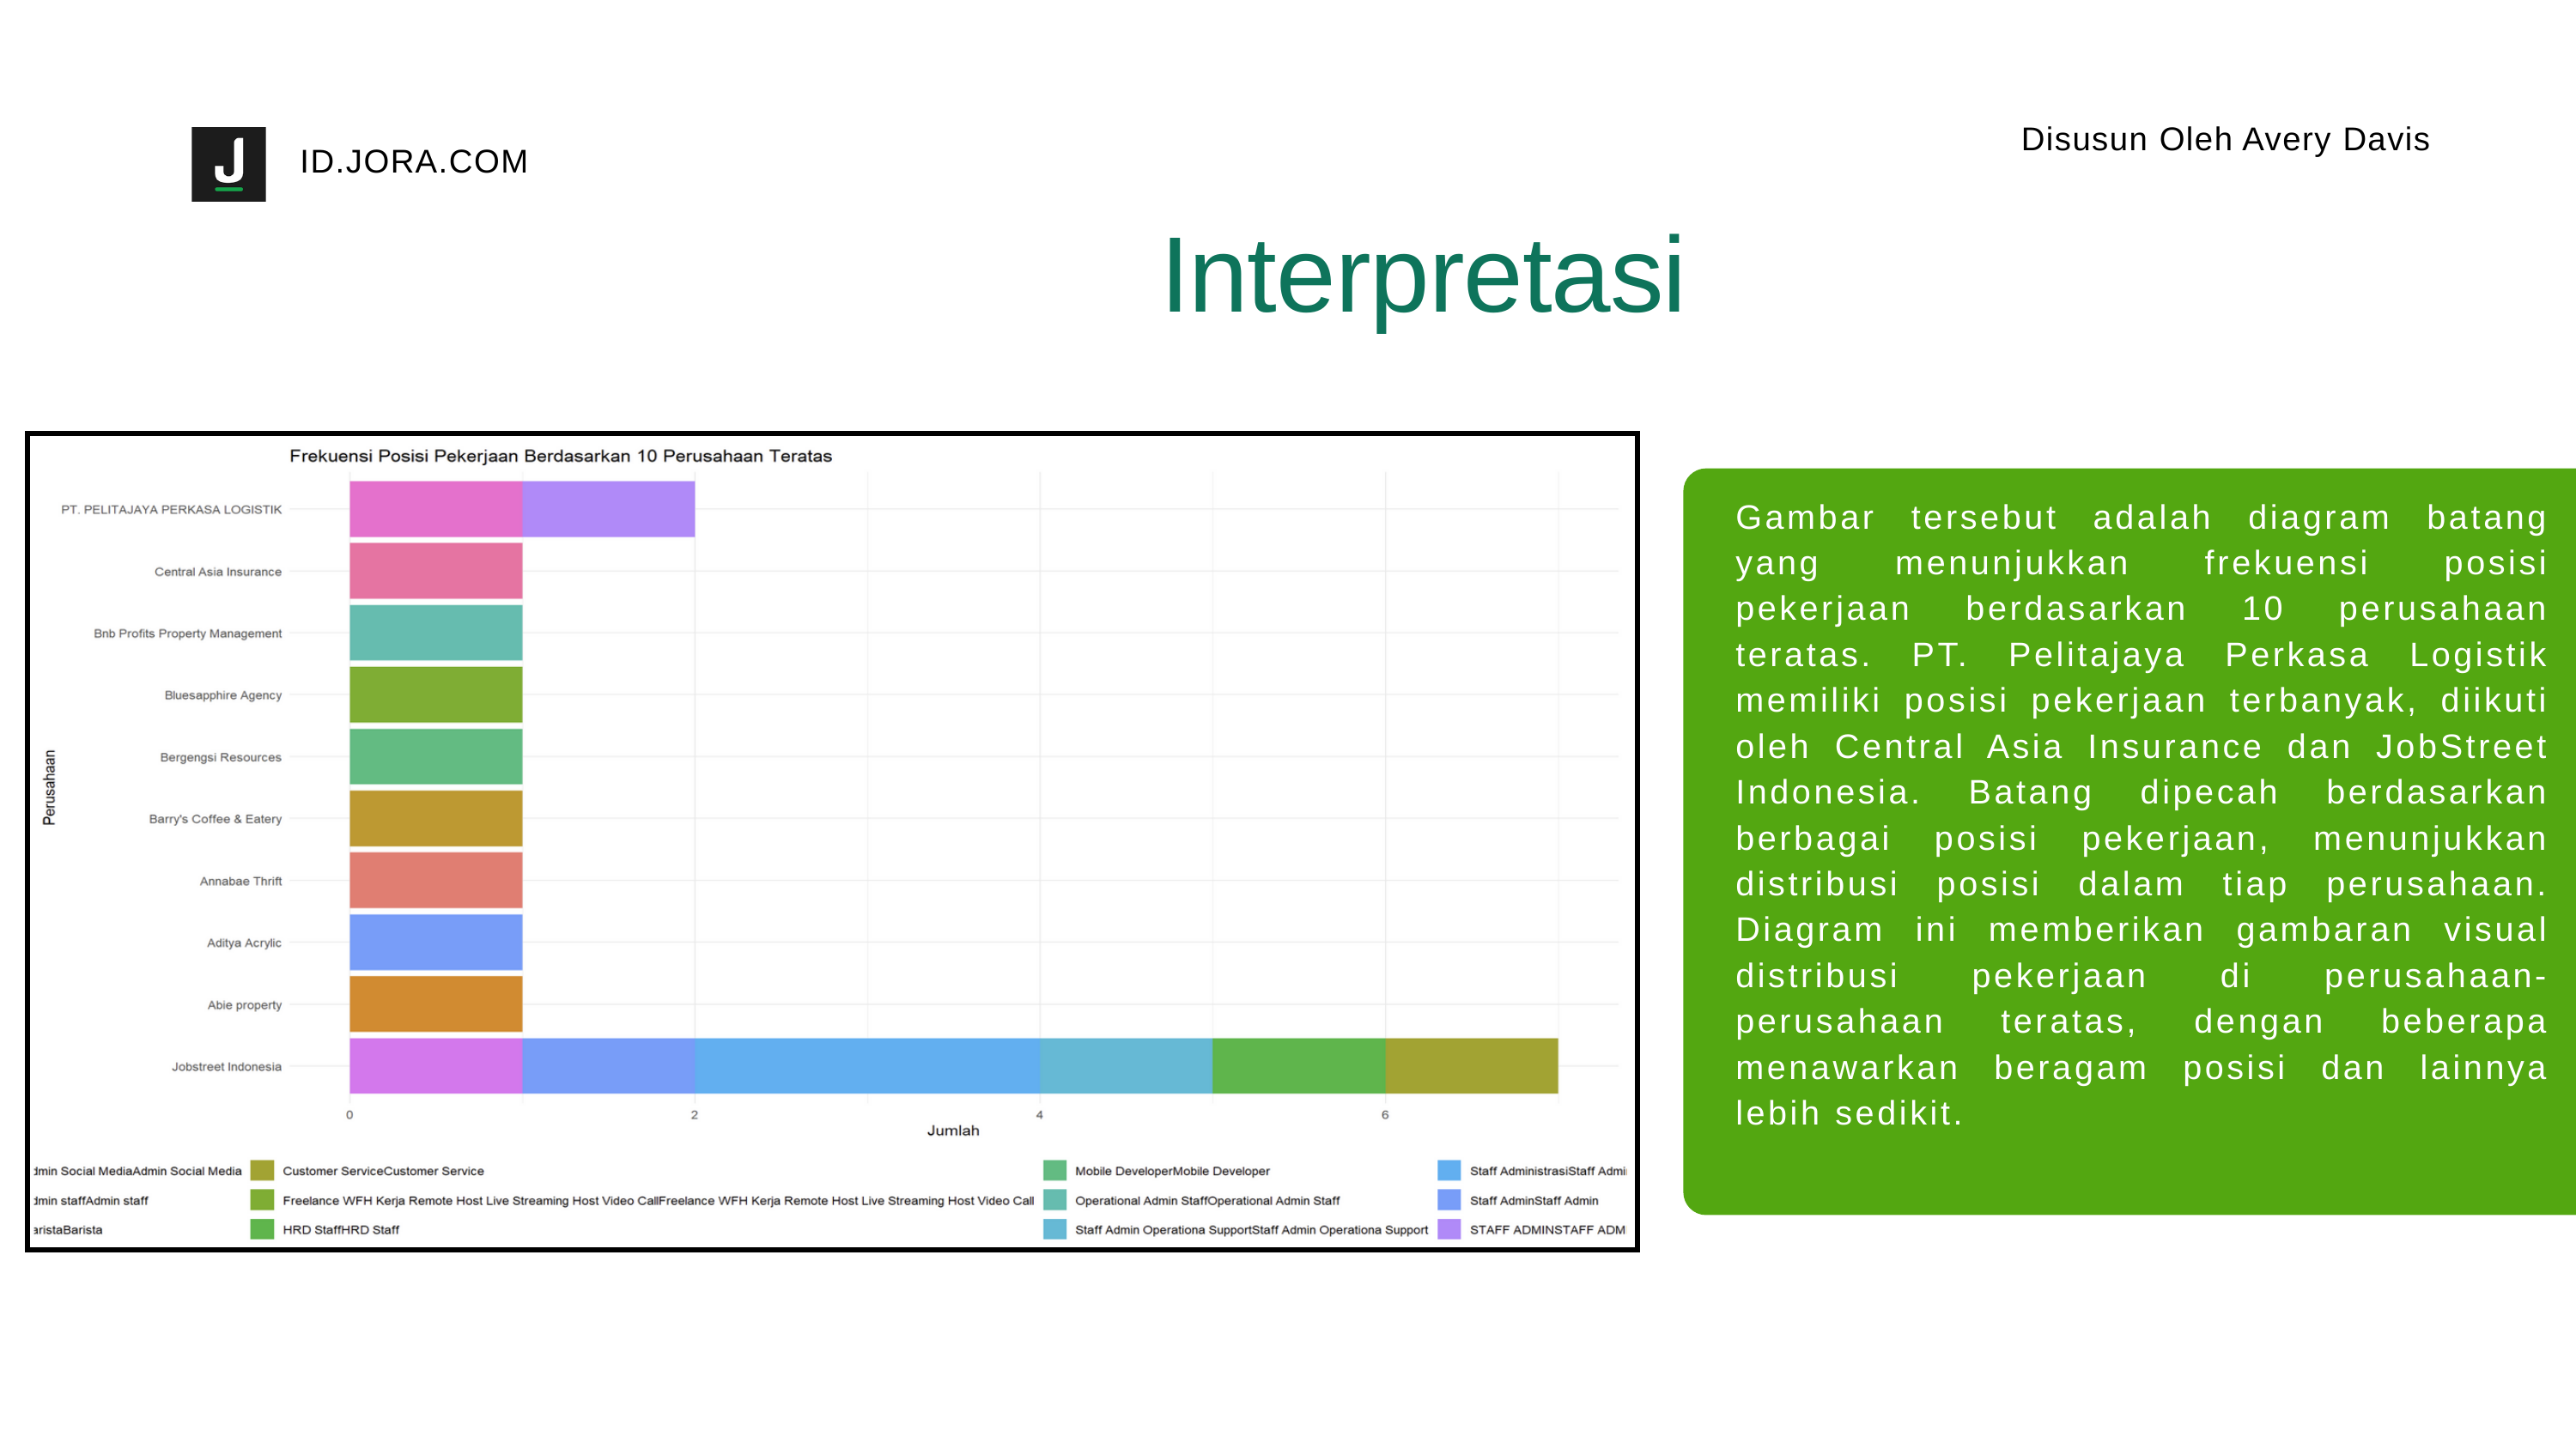

Disusun Oleh Avery Davis

ID.JORA.COM
Interpretasi

Gambar tersebut adalah diagram batang yang menunjukkan frekuensi posisi pekerjaan berdasarkan 10 perusahaan teratas. PT. Pelitajaya Perkasa Logistik memiliki posisi pekerjaan terbanyak, diikuti oleh Central Asia Insurance dan JobStreet Indonesia. Batang dipecah berdasarkan berbagai posisi pekerjaan, menunjukkan distribusi posisi dalam tiap perusahaan. Diagram ini memberikan gambaran visual distribusi pekerjaan di perusahaan-perusahaan teratas, dengan beberapa menawarkan beragam posisi dan lainnya lebih sedikit.